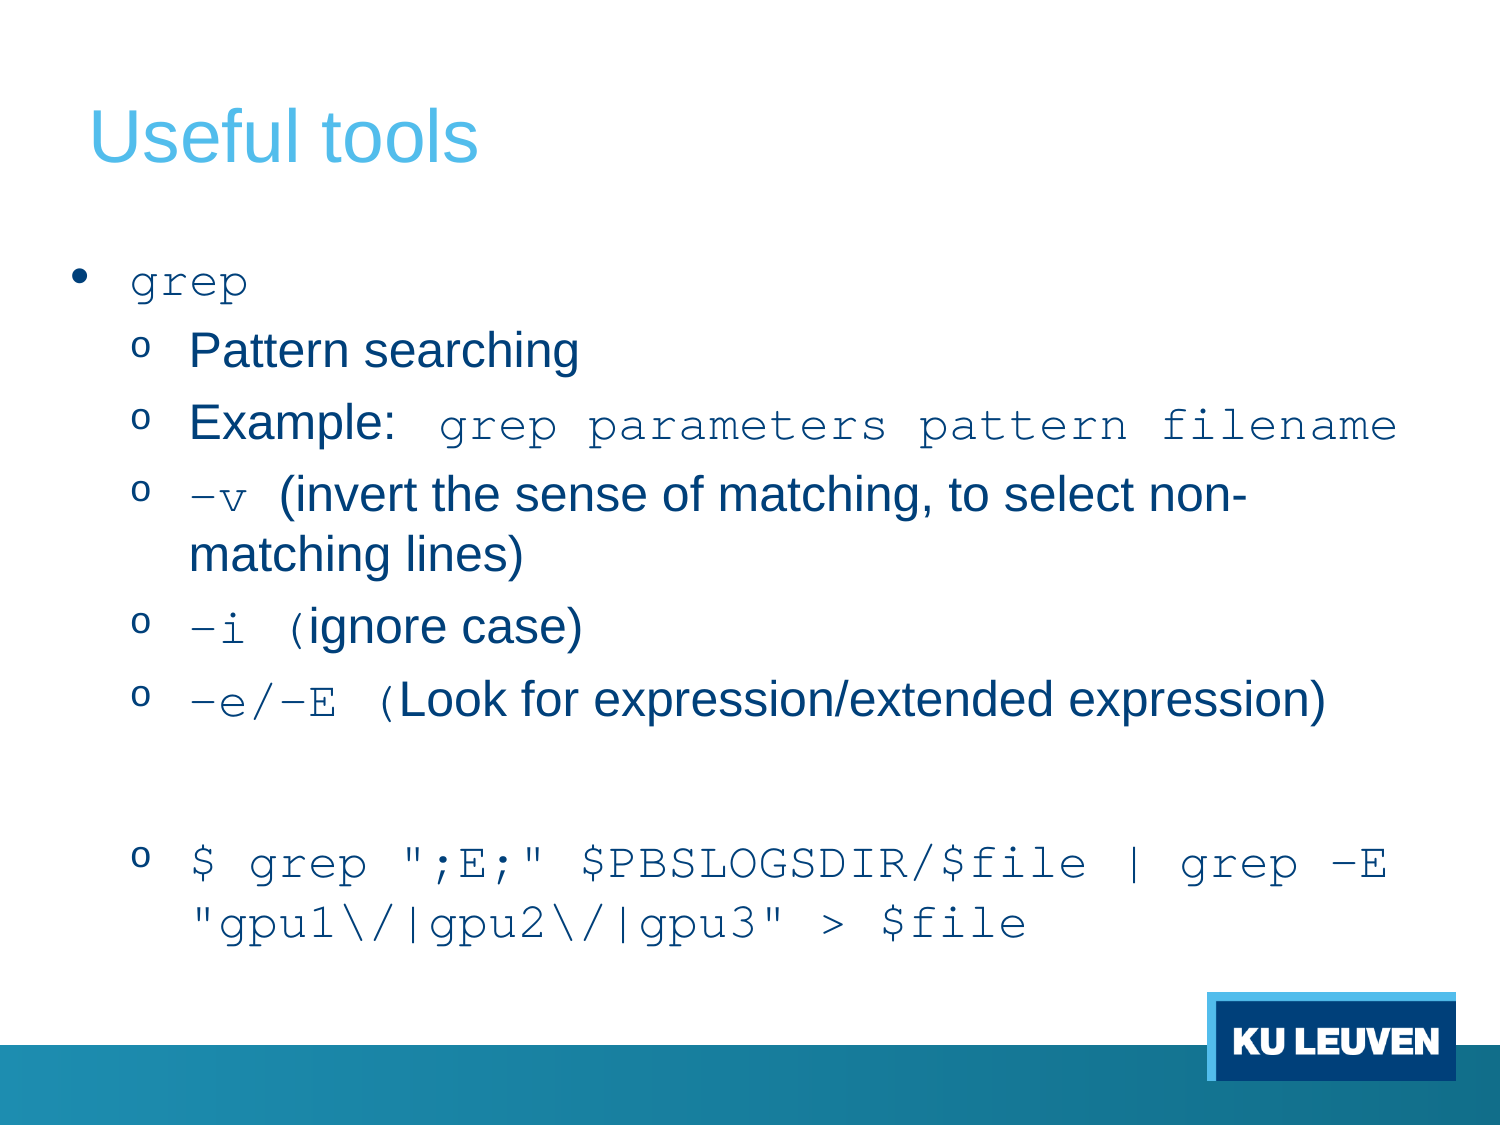

# Useful tools
grep
Pattern searching
Example:   grep parameters pattern filename
-v (invert the sense of matching, to select non-matching lines)
-i (ignore case)
-e/-E (Look for expression/extended expression)

$ grep ";E;" $PBSLOGSDIR/$file | grep -E "gpu1\/|gpu2\/|gpu3" > $file